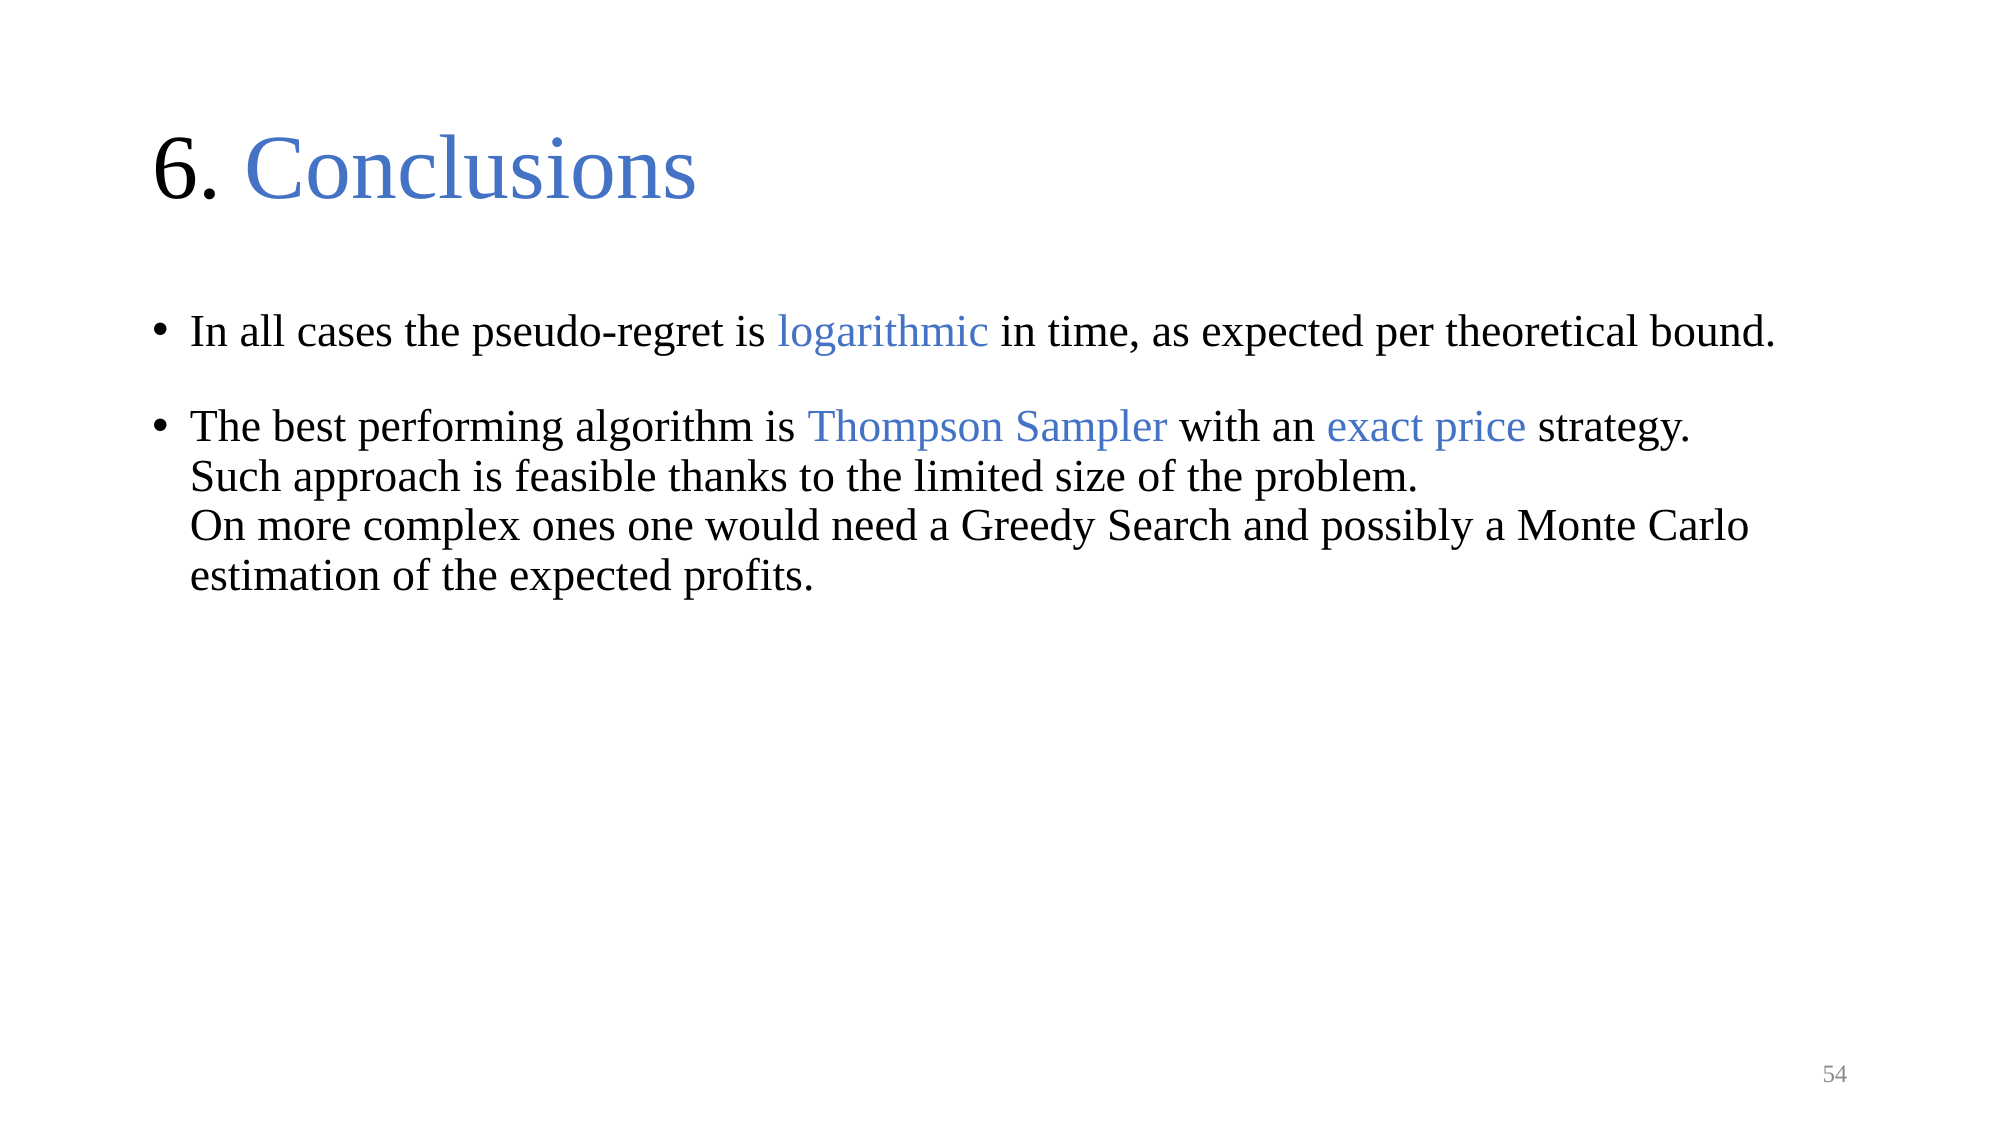

# 6. Conclusions
In all cases the pseudo-regret is logarithmic in time, as expected per theoretical bound.
The best performing algorithm is Thompson Sampler with an exact price strategy.
Such approach is feasible thanks to the limited size of the problem.
On more complex ones one would need a Greedy Search and possibly a Monte Carlo estimation of the expected profits.

54